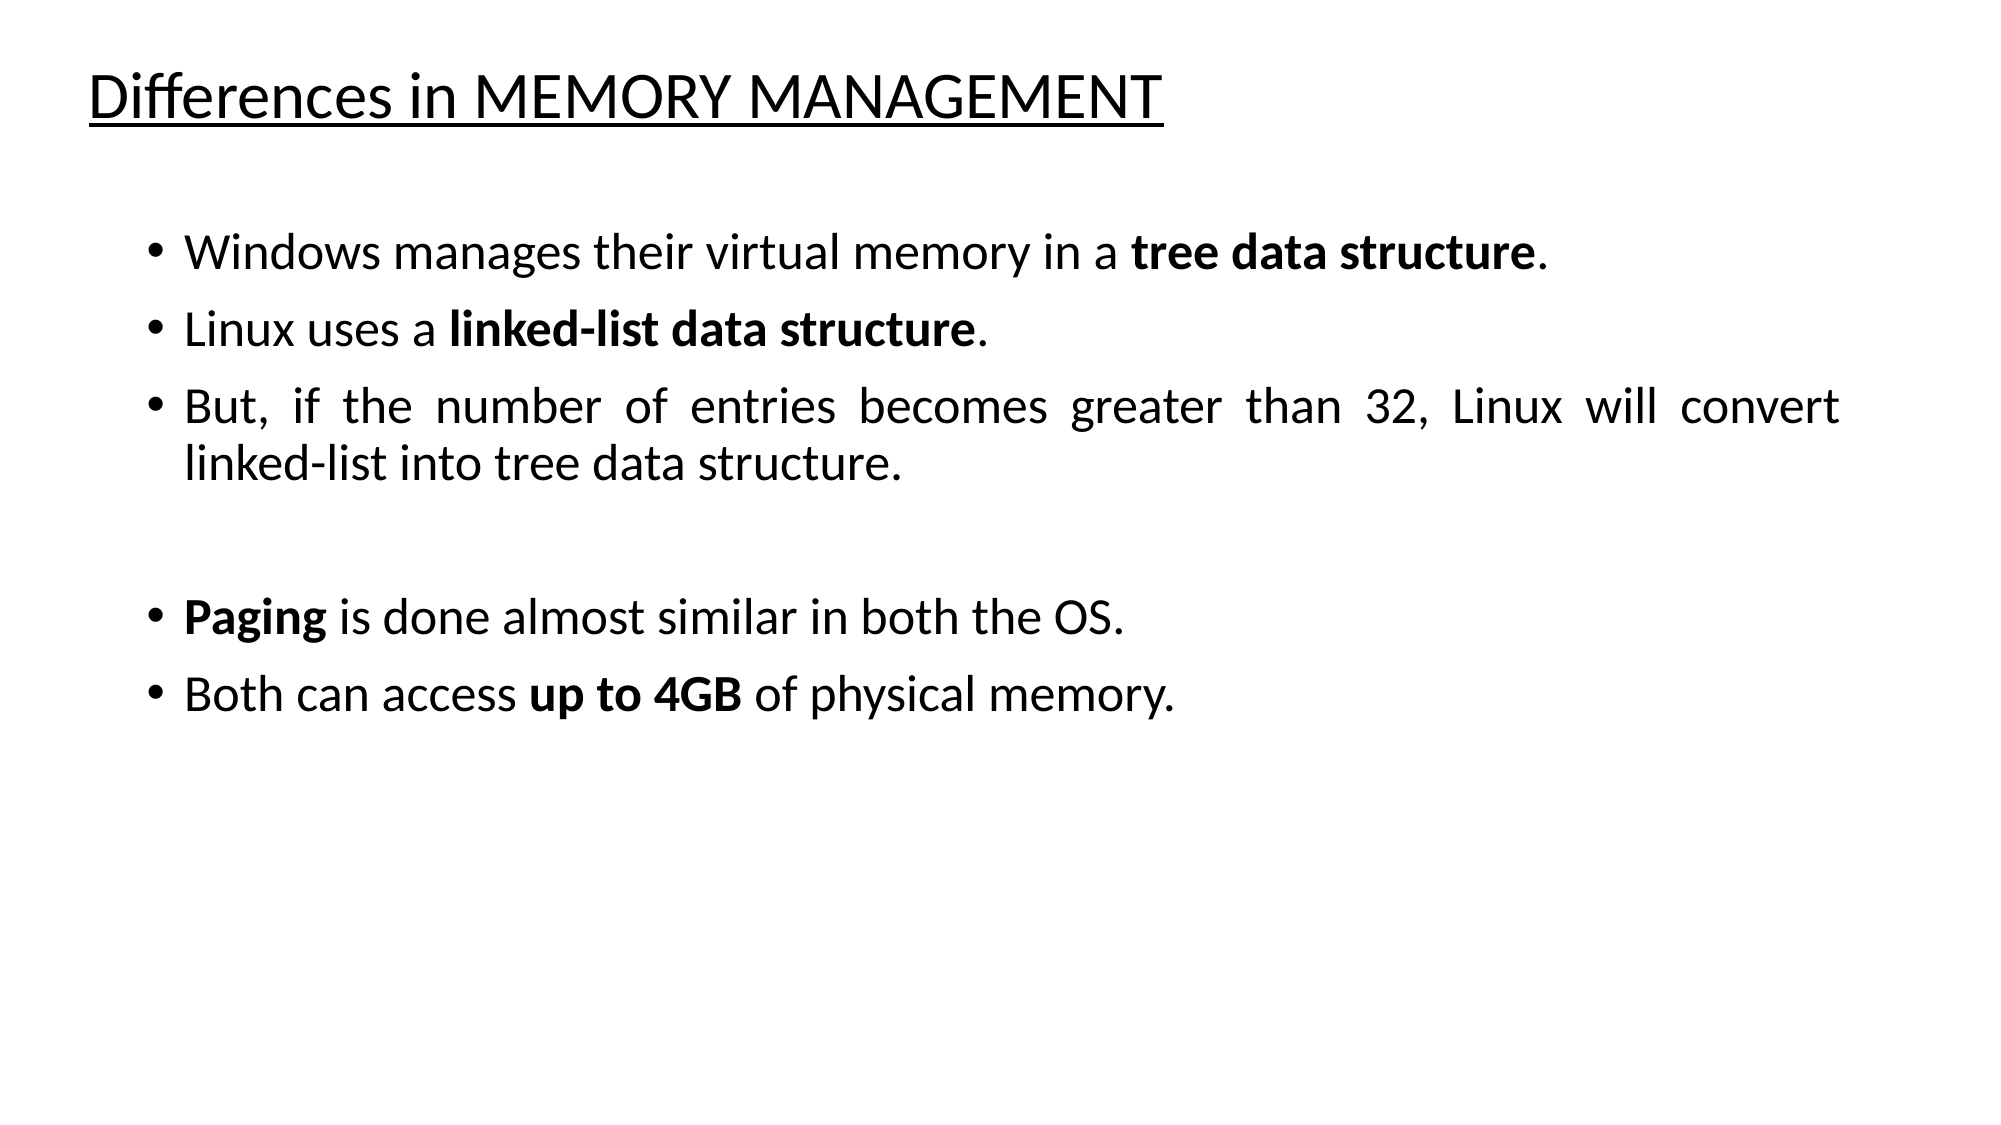

# Differences in MEMORY MANAGEMENT
Windows manages their virtual memory in a tree data structure.
Linux uses a linked-list data structure.
But, if the number of entries becomes greater than 32, Linux will convert linked-list into tree data structure.

Paging is done almost similar in both the OS.
Both can access up to 4GB of physical memory.